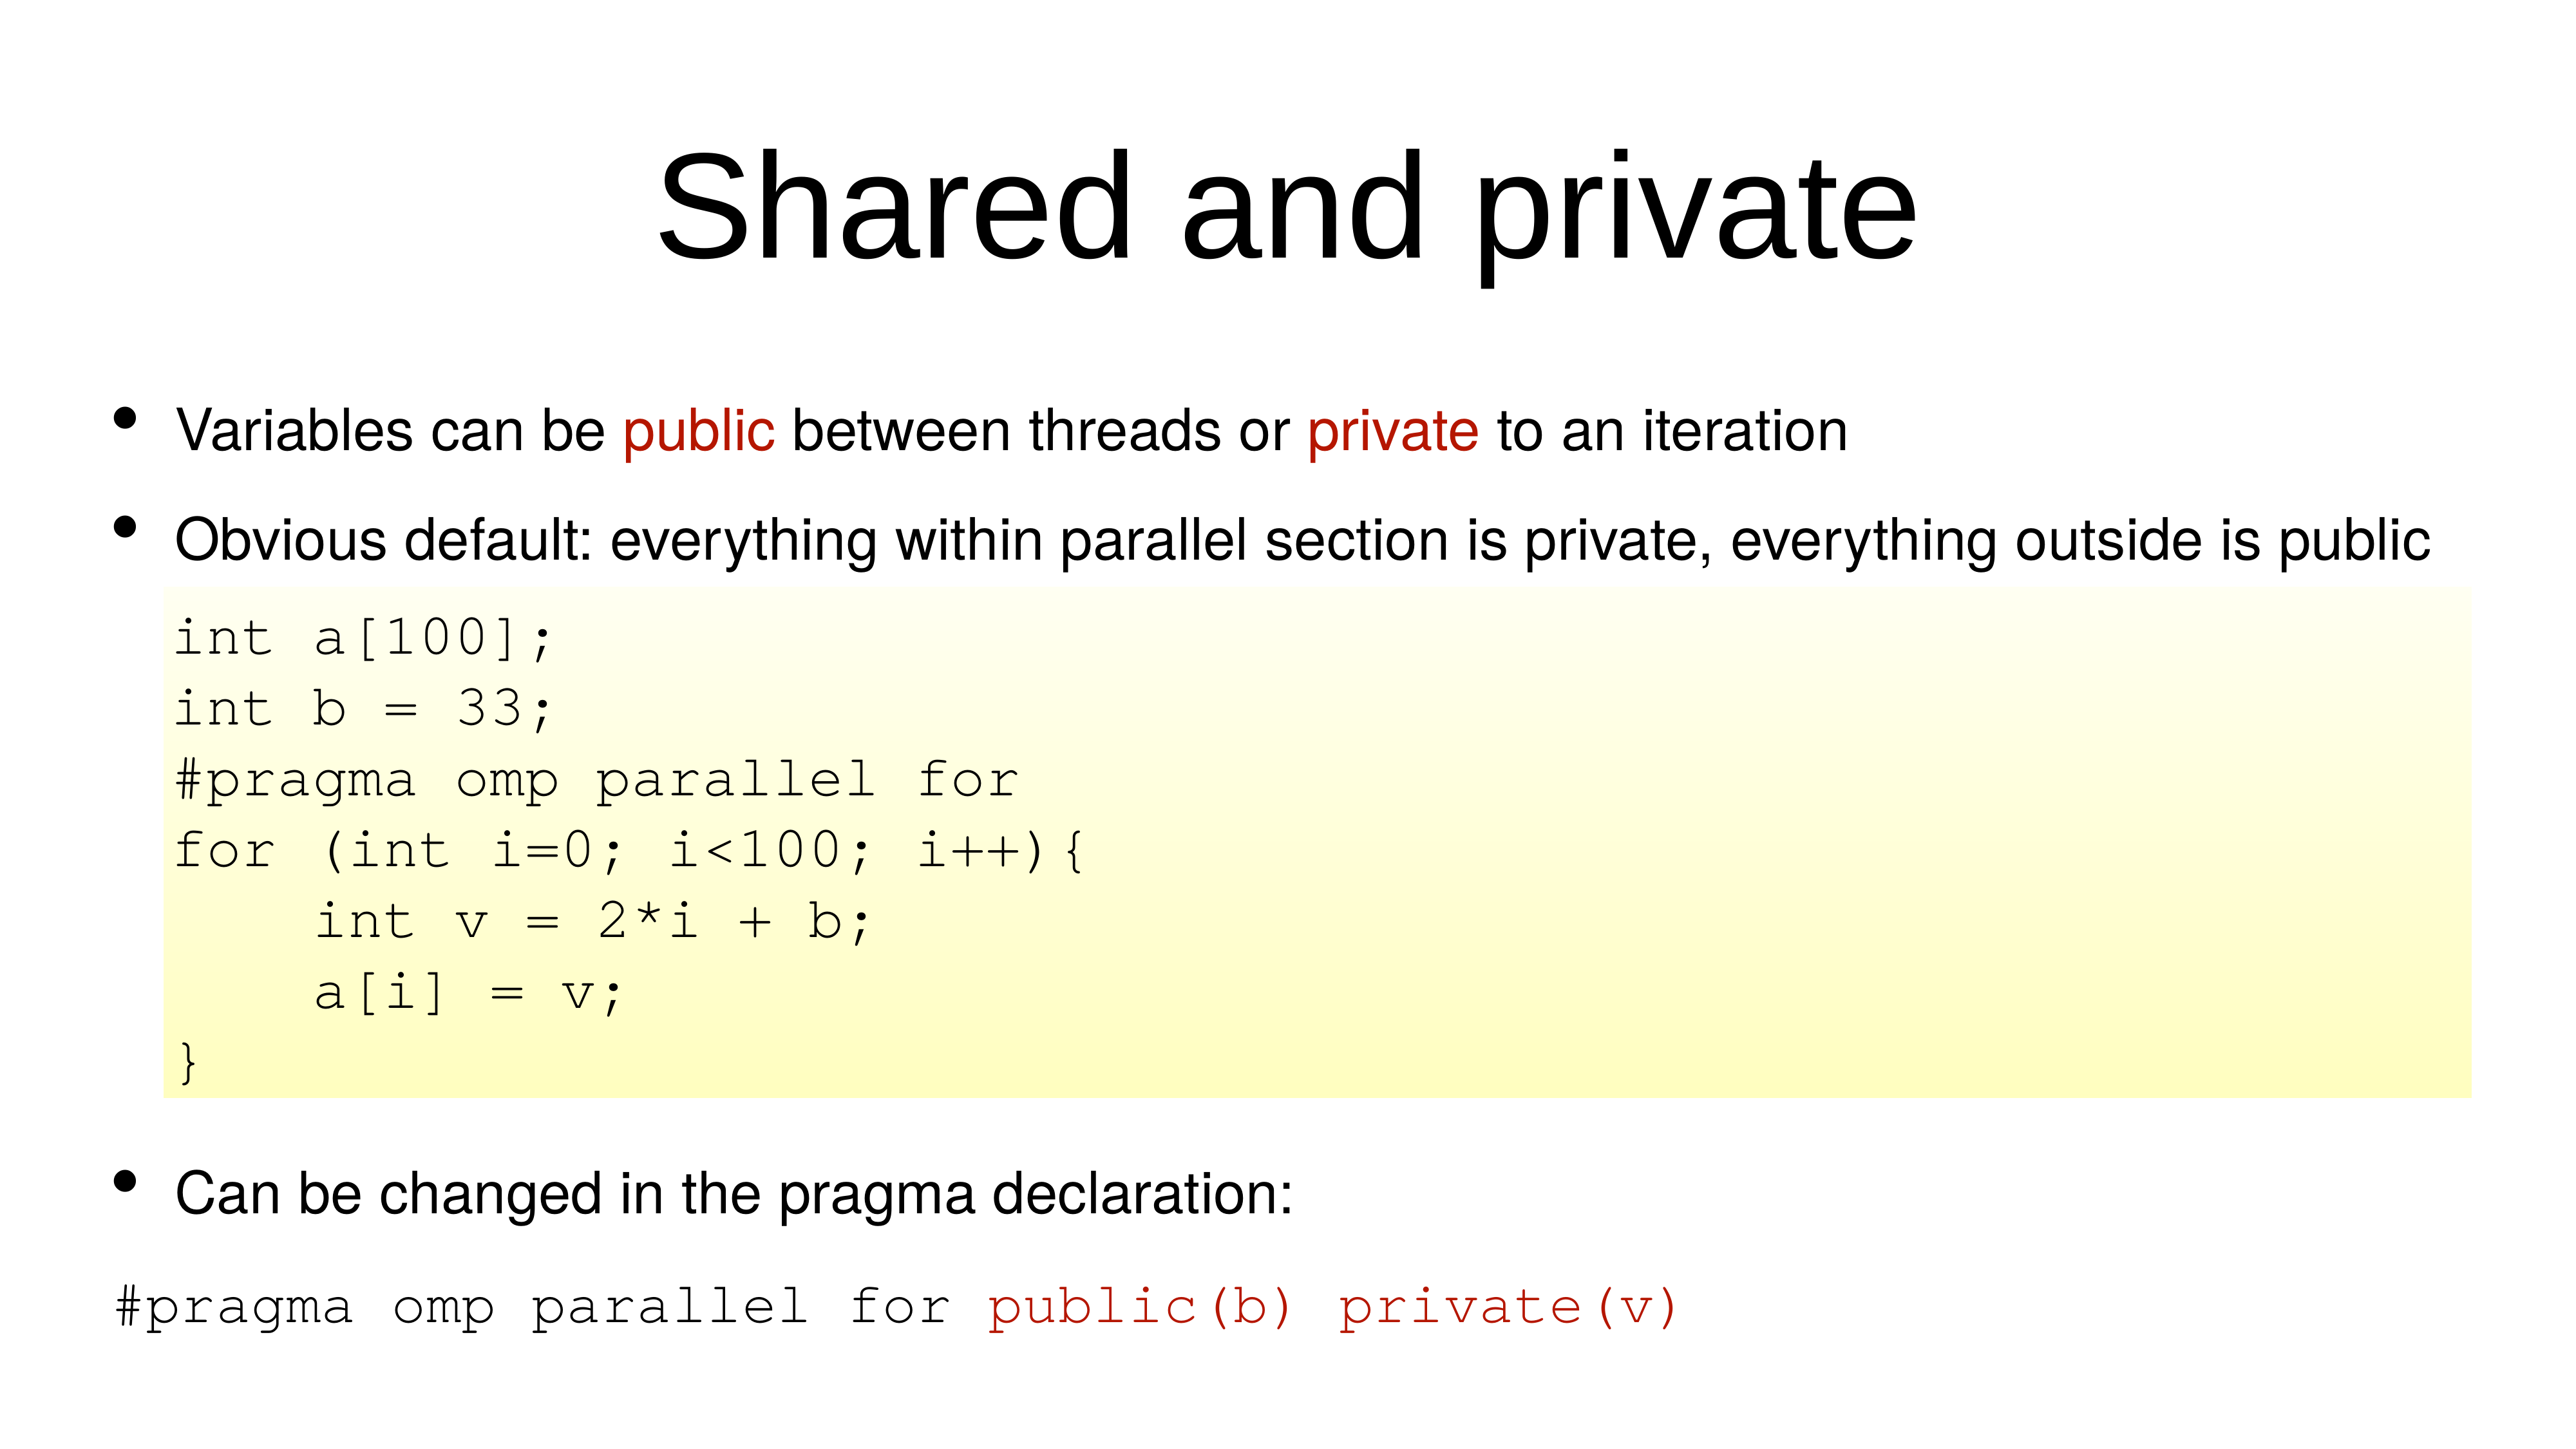

# Shared and private
Variables can be public between threads or private to an iteration
Obvious default: everything within parallel section is private, everything outside is public

Can be changed in the pragma declaration:
#pragma omp parallel for public(b) private(v)
int a[100];
int b = 33;
#pragma omp parallel for
for (int i=0; i<100; i++){
    int v = 2*i + b;
    a[i] = v;
}
44